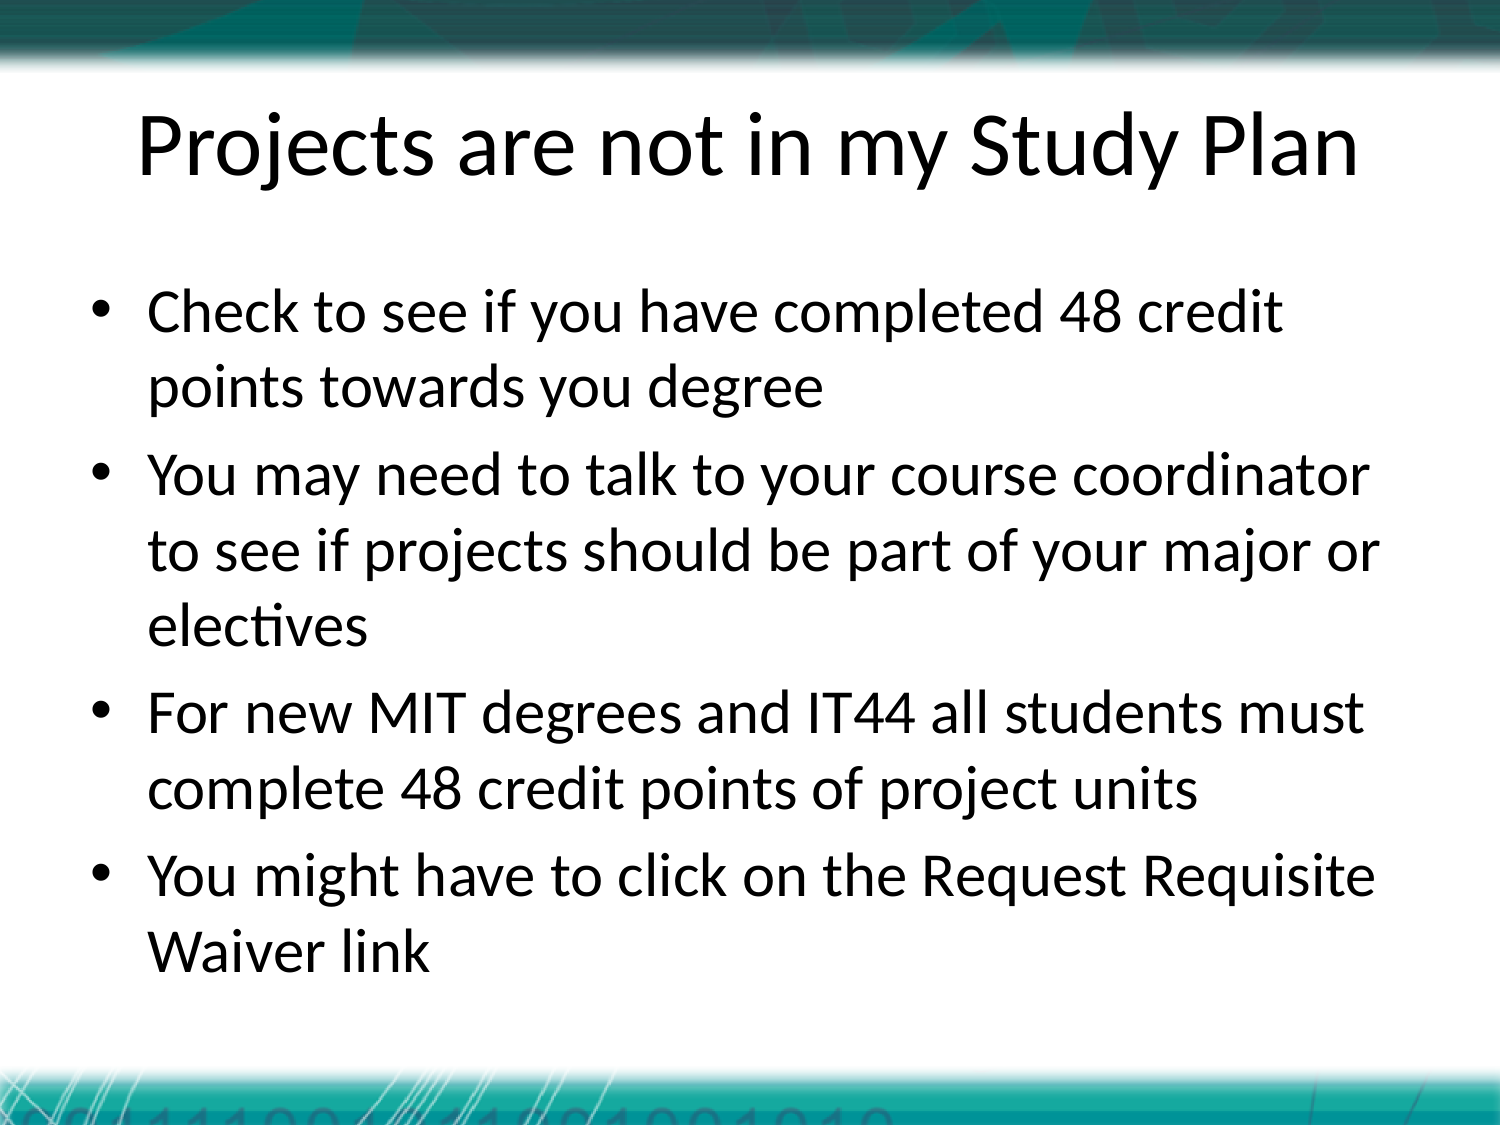

# Projects are not in my Study Plan
Check to see if you have completed 48 credit points towards you degree
You may need to talk to your course coordinator to see if projects should be part of your major or electives
For new MIT degrees and IT44 all students must complete 48 credit points of project units
You might have to click on the Request Requisite Waiver link